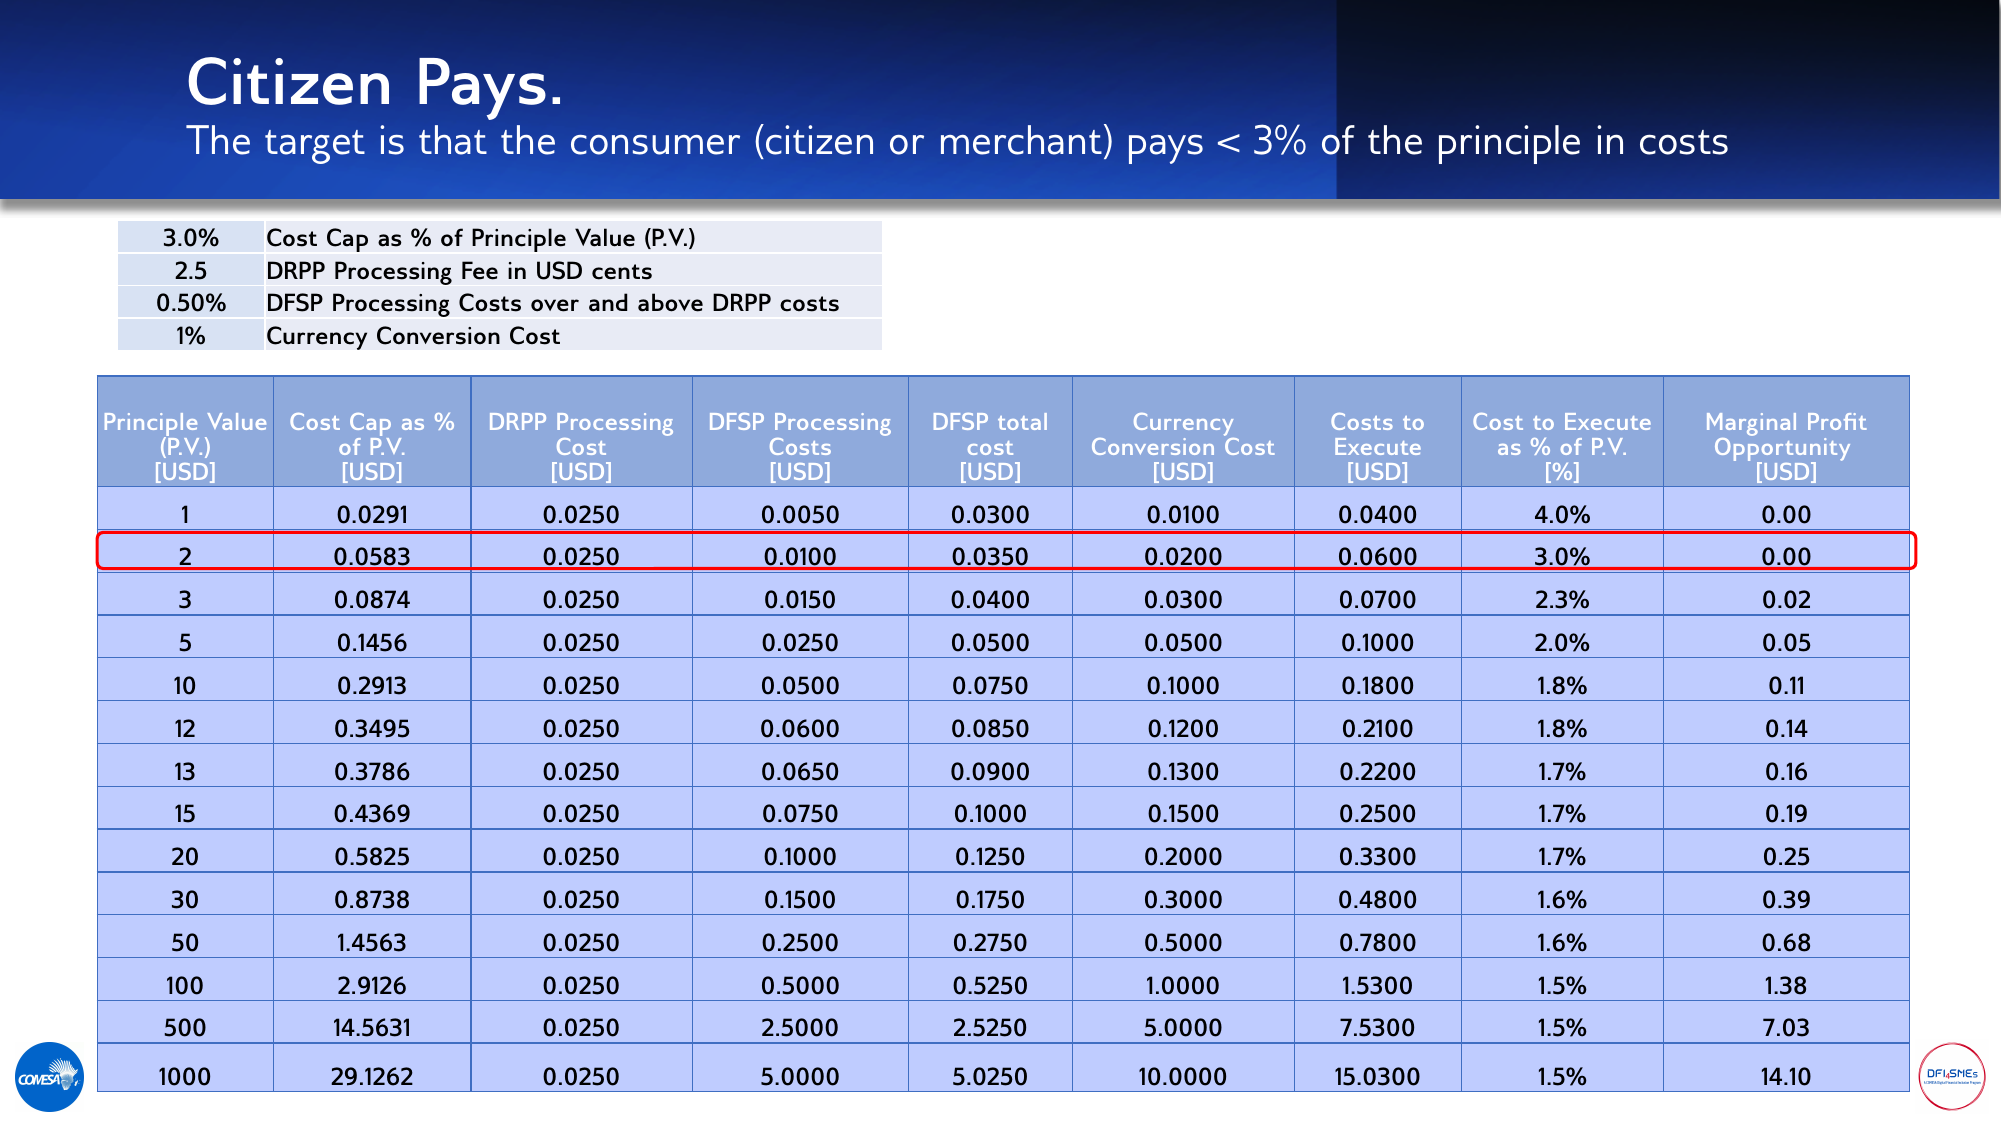

# Citizen Pays. The target is that the consumer (citizen or merchant) pays < 3% of the principle in costs
| 3.0% | Cost Cap as % of Principle Value (P.V.) |
| --- | --- |
| 2.5 | DRPP Processing Fee in USD cents |
| 0.50% | DFSP Processing Costs over and above DRPP costs |
| 1% | Currency Conversion Cost |
| Principle Value (P.V.) [USD] | Cost Cap as % of P.V. [USD] | DRPP Processing Cost [USD] | DFSP Processing Costs [USD] | DFSP total cost [USD] | Currency Conversion Cost [USD] | Costs to Execute [USD] | Cost to Execute as % of P.V. [%] | Marginal Profit Opportunity [USD] |
| --- | --- | --- | --- | --- | --- | --- | --- | --- |
| 1 | 0.0291 | 0.0250 | 0.0050 | 0.0300 | 0.0100 | 0.0400 | 4.0% | 0.00 |
| 2 | 0.0583 | 0.0250 | 0.0100 | 0.0350 | 0.0200 | 0.0600 | 3.0% | 0.00 |
| 3 | 0.0874 | 0.0250 | 0.0150 | 0.0400 | 0.0300 | 0.0700 | 2.3% | 0.02 |
| 5 | 0.1456 | 0.0250 | 0.0250 | 0.0500 | 0.0500 | 0.1000 | 2.0% | 0.05 |
| 10 | 0.2913 | 0.0250 | 0.0500 | 0.0750 | 0.1000 | 0.1800 | 1.8% | 0.11 |
| 12 | 0.3495 | 0.0250 | 0.0600 | 0.0850 | 0.1200 | 0.2100 | 1.8% | 0.14 |
| 13 | 0.3786 | 0.0250 | 0.0650 | 0.0900 | 0.1300 | 0.2200 | 1.7% | 0.16 |
| 15 | 0.4369 | 0.0250 | 0.0750 | 0.1000 | 0.1500 | 0.2500 | 1.7% | 0.19 |
| 20 | 0.5825 | 0.0250 | 0.1000 | 0.1250 | 0.2000 | 0.3300 | 1.7% | 0.25 |
| 30 | 0.8738 | 0.0250 | 0.1500 | 0.1750 | 0.3000 | 0.4800 | 1.6% | 0.39 |
| 50 | 1.4563 | 0.0250 | 0.2500 | 0.2750 | 0.5000 | 0.7800 | 1.6% | 0.68 |
| 100 | 2.9126 | 0.0250 | 0.5000 | 0.5250 | 1.0000 | 1.5300 | 1.5% | 1.38 |
| 500 | 14.5631 | 0.0250 | 2.5000 | 2.5250 | 5.0000 | 7.5300 | 1.5% | 7.03 |
| 1000 | 29.1262 | 0.0250 | 5.0000 | 5.0250 | 10.0000 | 15.0300 | 1.5% | 14.10 |